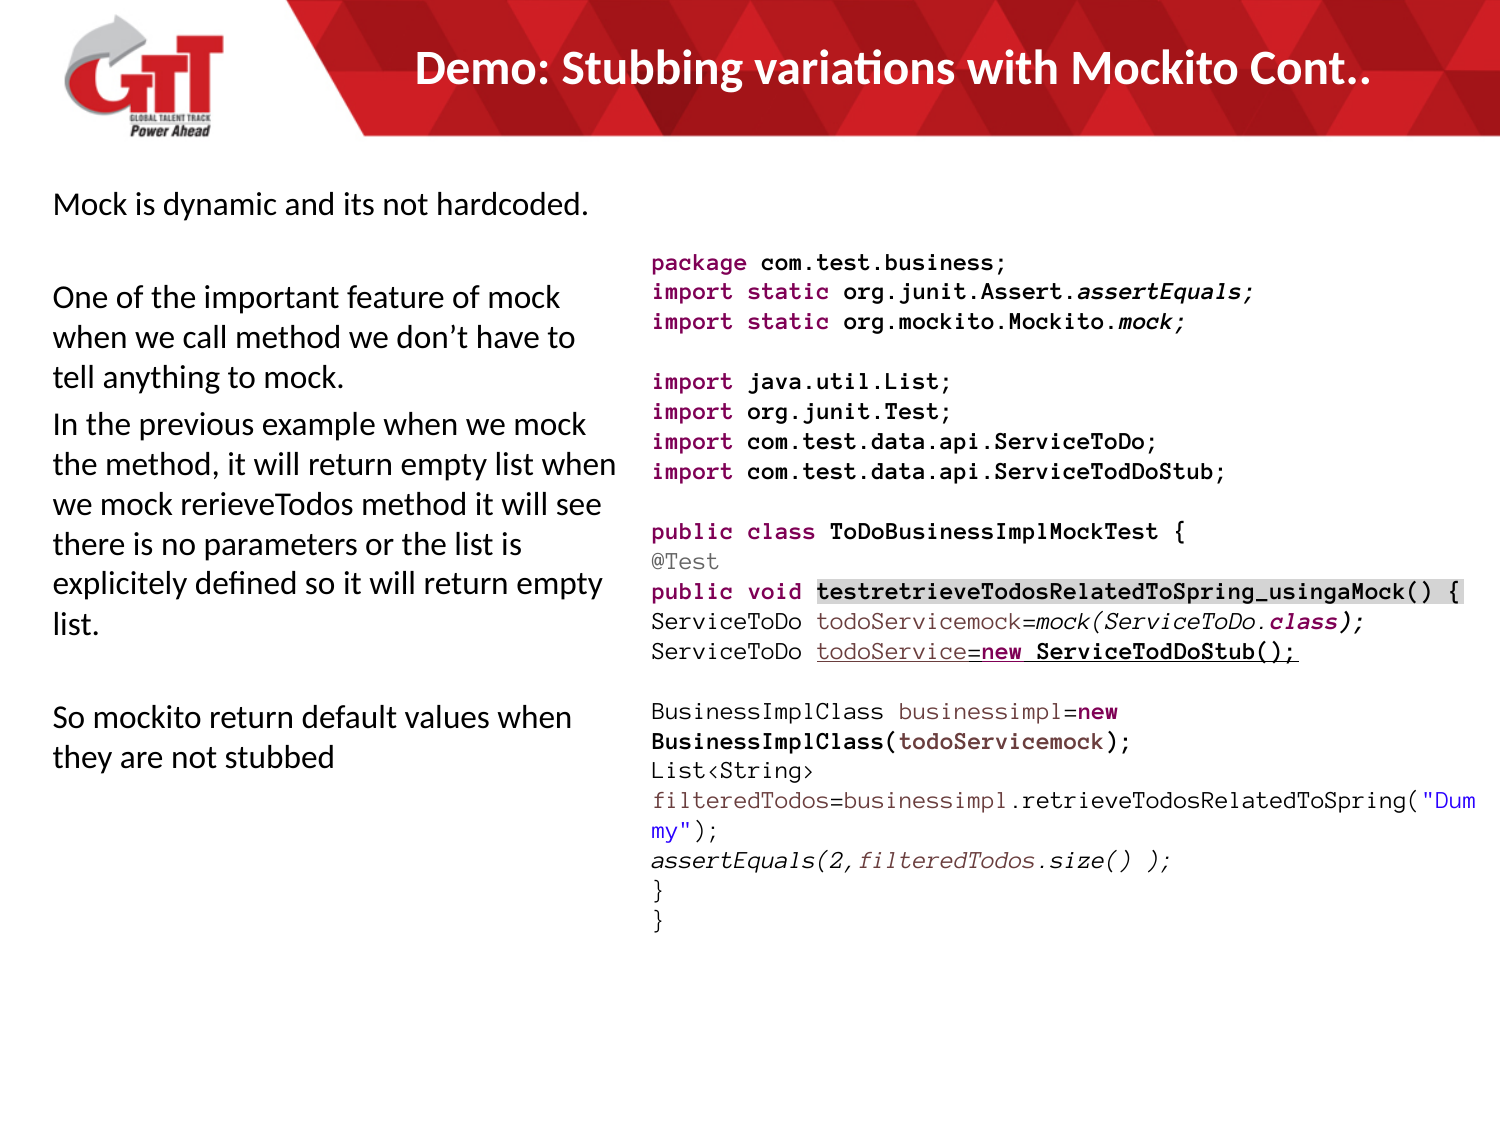

# Demo: Stubbing variations with Mockito Cont..
Mock is dynamic and its not hardcoded.

One of the important feature of mock when we call method we don’t have to tell anything to mock.
In the previous example when we mock the method, it will return empty list when we mock rerieveTodos method it will see there is no parameters or the list is explicitely defined so it will return empty list.

So mockito return default values when they are not stubbed

package com.test.business;
import static org.junit.Assert.assertEquals;
import static org.mockito.Mockito.mock;

import java.util.List;
import org.junit.Test;
import com.test.data.api.ServiceToDo;
import com.test.data.api.ServiceTodDoStub;

public class ToDoBusinessImplMockTest {
@Test
public void testretrieveTodosRelatedToSpring_usingaMock() {
ServiceToDo todoServicemock=mock(ServiceToDo.class);
ServiceToDo todoService=new ServiceTodDoStub();

BusinessImplClass businessimpl=new BusinessImplClass(todoServicemock);
List<String> filteredTodos=businessimpl.retrieveTodosRelatedToSpring("Dummy");
assertEquals(2,filteredTodos.size() );
}
}